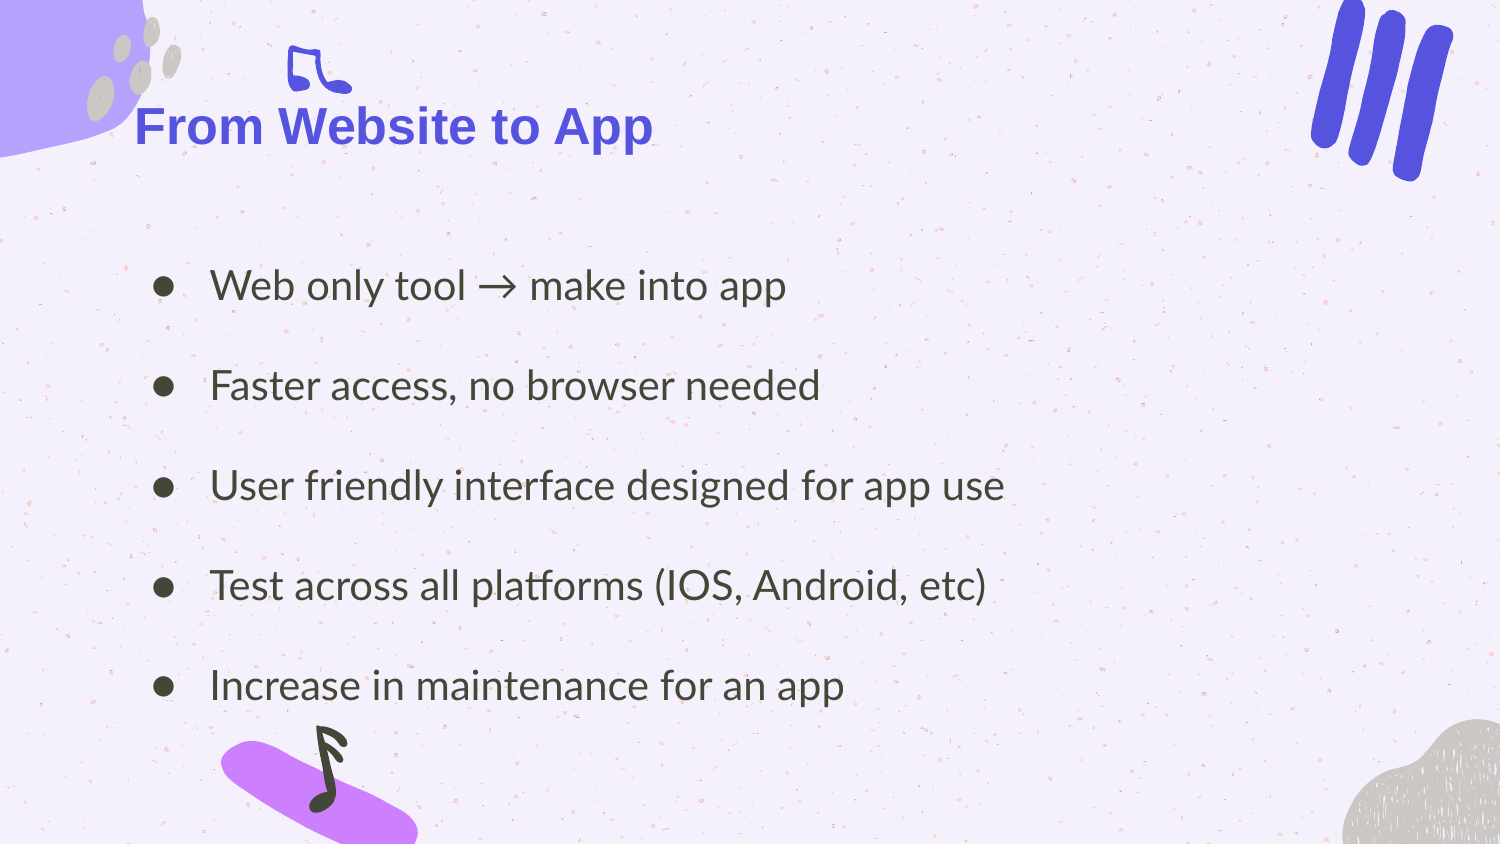

# From Website to App
Web only tool → make into app
Faster access, no browser needed
User friendly interface designed for app use
Test across all platforms (IOS, Android, etc)
Increase in maintenance for an app